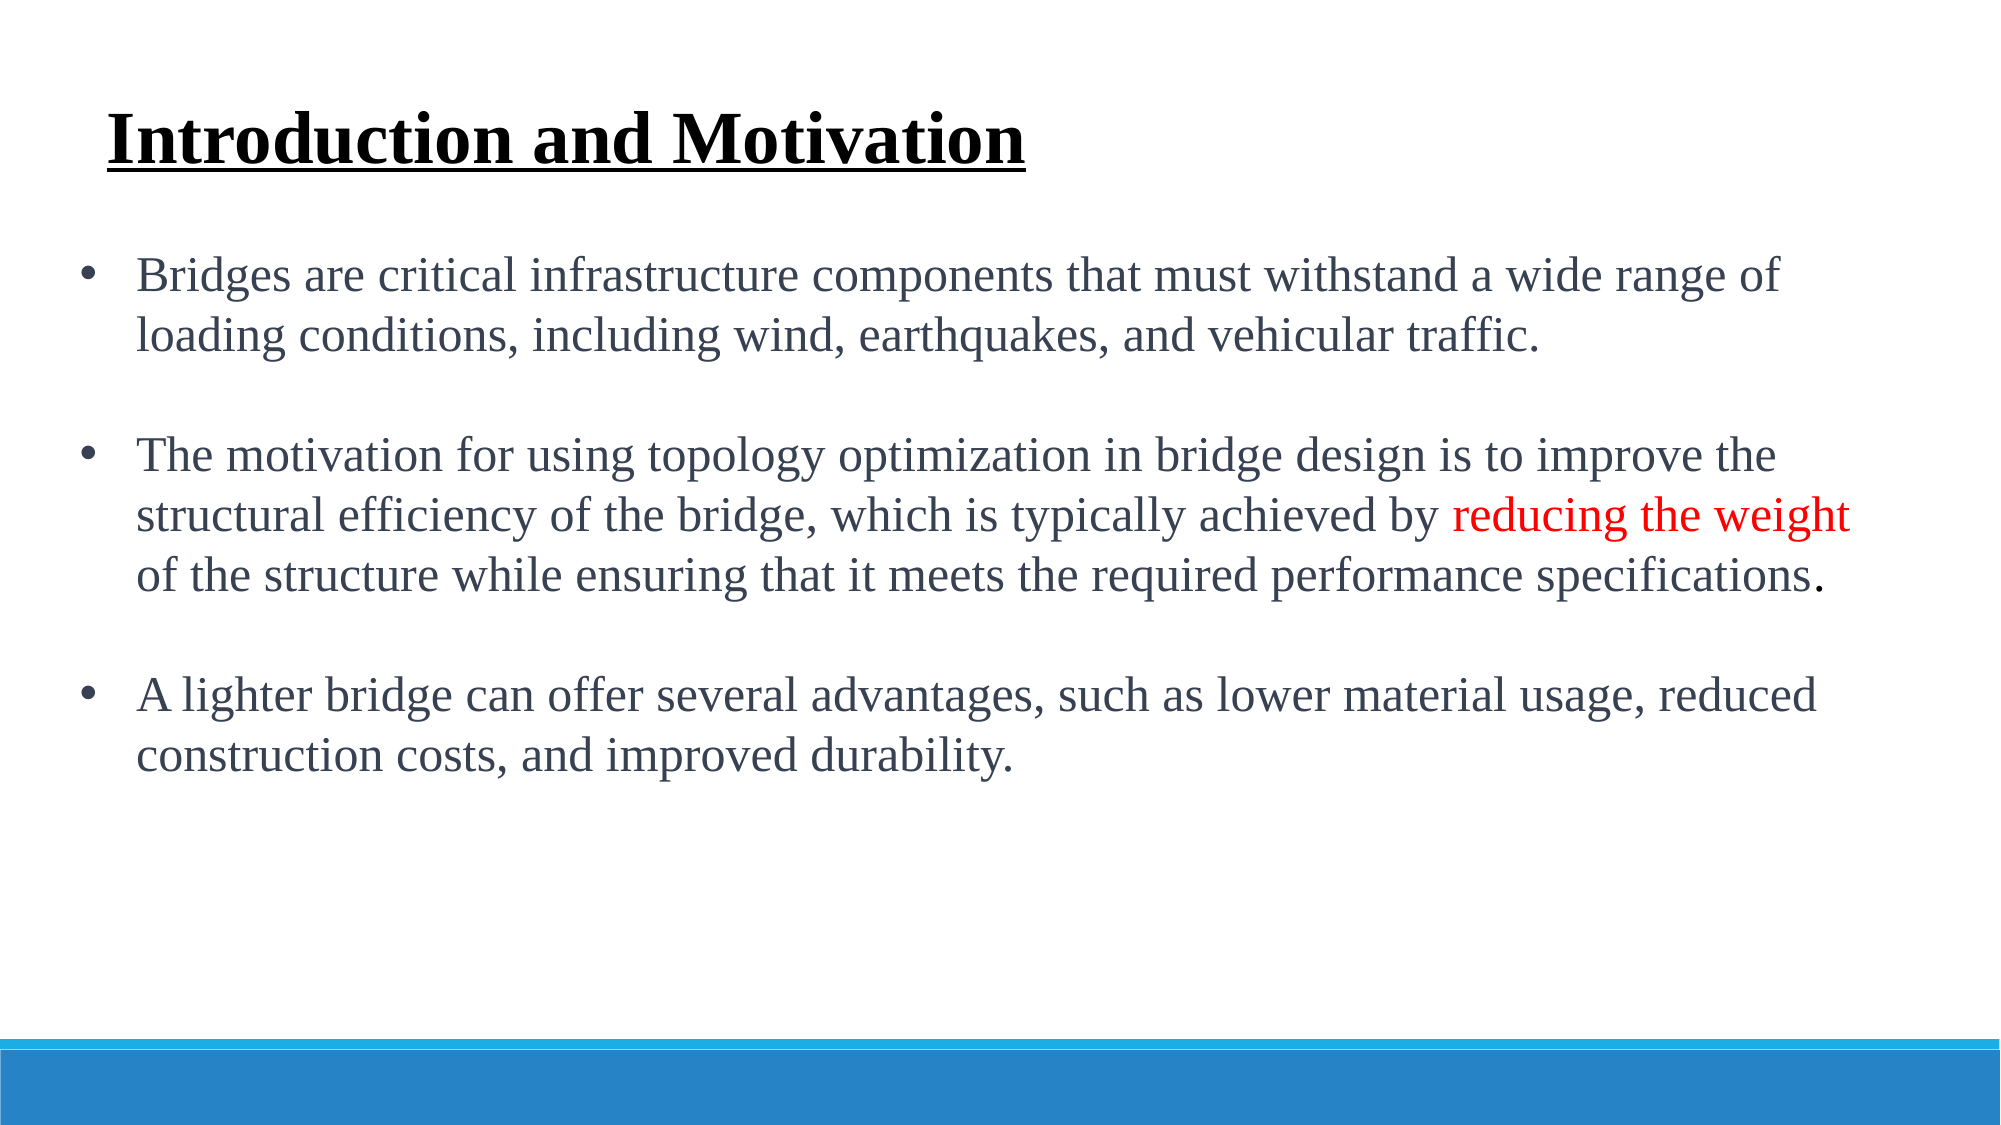

Introduction and Motivation
Bridges are critical infrastructure components that must withstand a wide range of loading conditions, including wind, earthquakes, and vehicular traffic.

The motivation for using topology optimization in bridge design is to improve the structural efficiency of the bridge, which is typically achieved by reducing the weight of the structure while ensuring that it meets the required performance specifications.

A lighter bridge can offer several advantages, such as lower material usage, reduced construction costs, and improved durability.